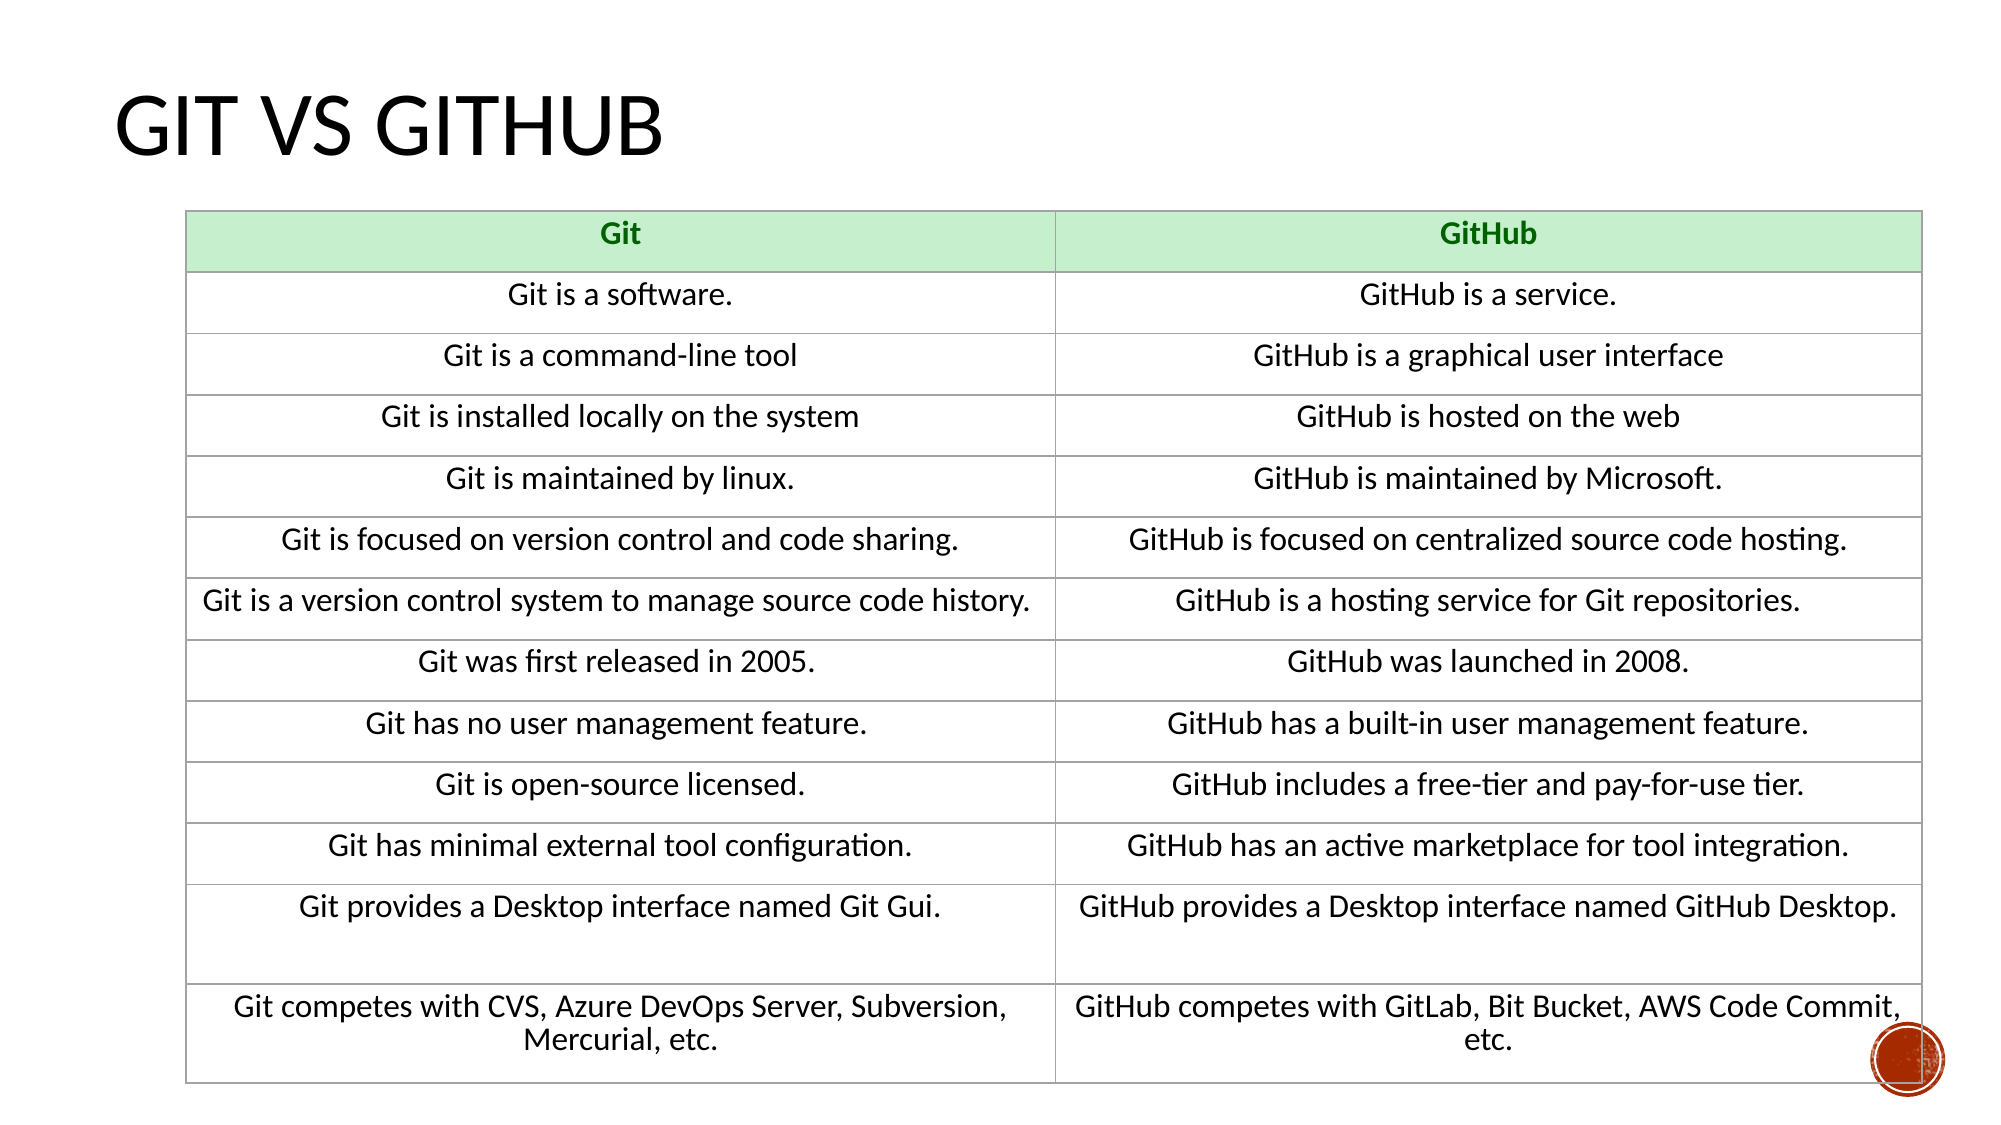

# Git vs GitHub
| Git | GitHub |
| --- | --- |
| Git is a software. | GitHub is a service. |
| Git is a command-line tool | GitHub is a graphical user interface |
| Git is installed locally on the system | GitHub is hosted on the web |
| Git is maintained by linux. | GitHub is maintained by Microsoft. |
| Git is focused on version control and code sharing. | GitHub is focused on centralized source code hosting. |
| Git is a version control system to manage source code history. | GitHub is a hosting service for Git repositories. |
| Git was first released in 2005. | GitHub was launched in 2008. |
| Git has no user management feature. | GitHub has a built-in user management feature. |
| Git is open-source licensed. | GitHub includes a free-tier and pay-for-use tier. |
| Git has minimal external tool configuration. | GitHub has an active marketplace for tool integration. |
| Git provides a Desktop interface named Git Gui. | GitHub provides a Desktop interface named GitHub Desktop. |
| Git competes with CVS, Azure DevOps Server, Subversion, Mercurial, etc. | GitHub competes with GitLab, Bit Bucket, AWS Code Commit, etc. |